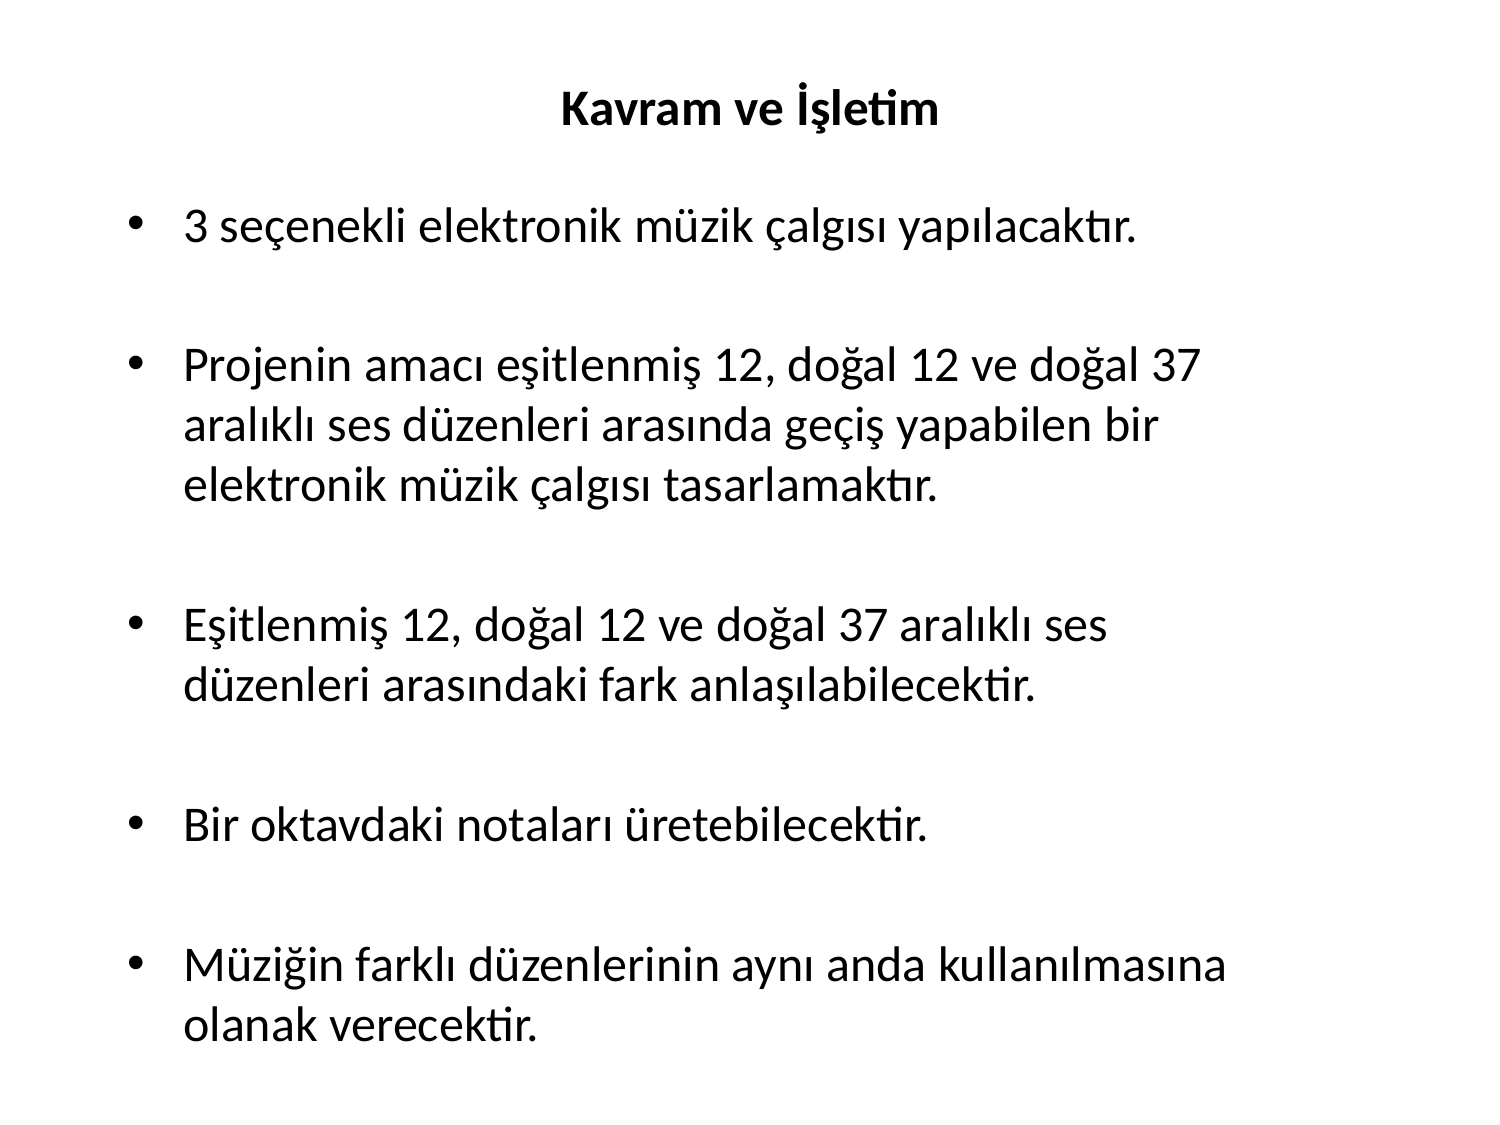

# Kavram ve İşletim
3 seçenekli elektronik müzik çalgısı yapılacaktır.

Projenin amacı eşitlenmiş 12, doğal 12 ve doğal 37 aralıklı ses düzenleri arasında geçiş yapabilen bir elektronik müzik çalgısı tasarlamaktır.

Eşitlenmiş 12, doğal 12 ve doğal 37 aralıklı ses düzenleri arasındaki fark anlaşılabilecektir.

Bir oktavdaki notaları üretebilecektir.

Müziğin farklı düzenlerinin aynı anda kullanılmasına olanak verecektir.